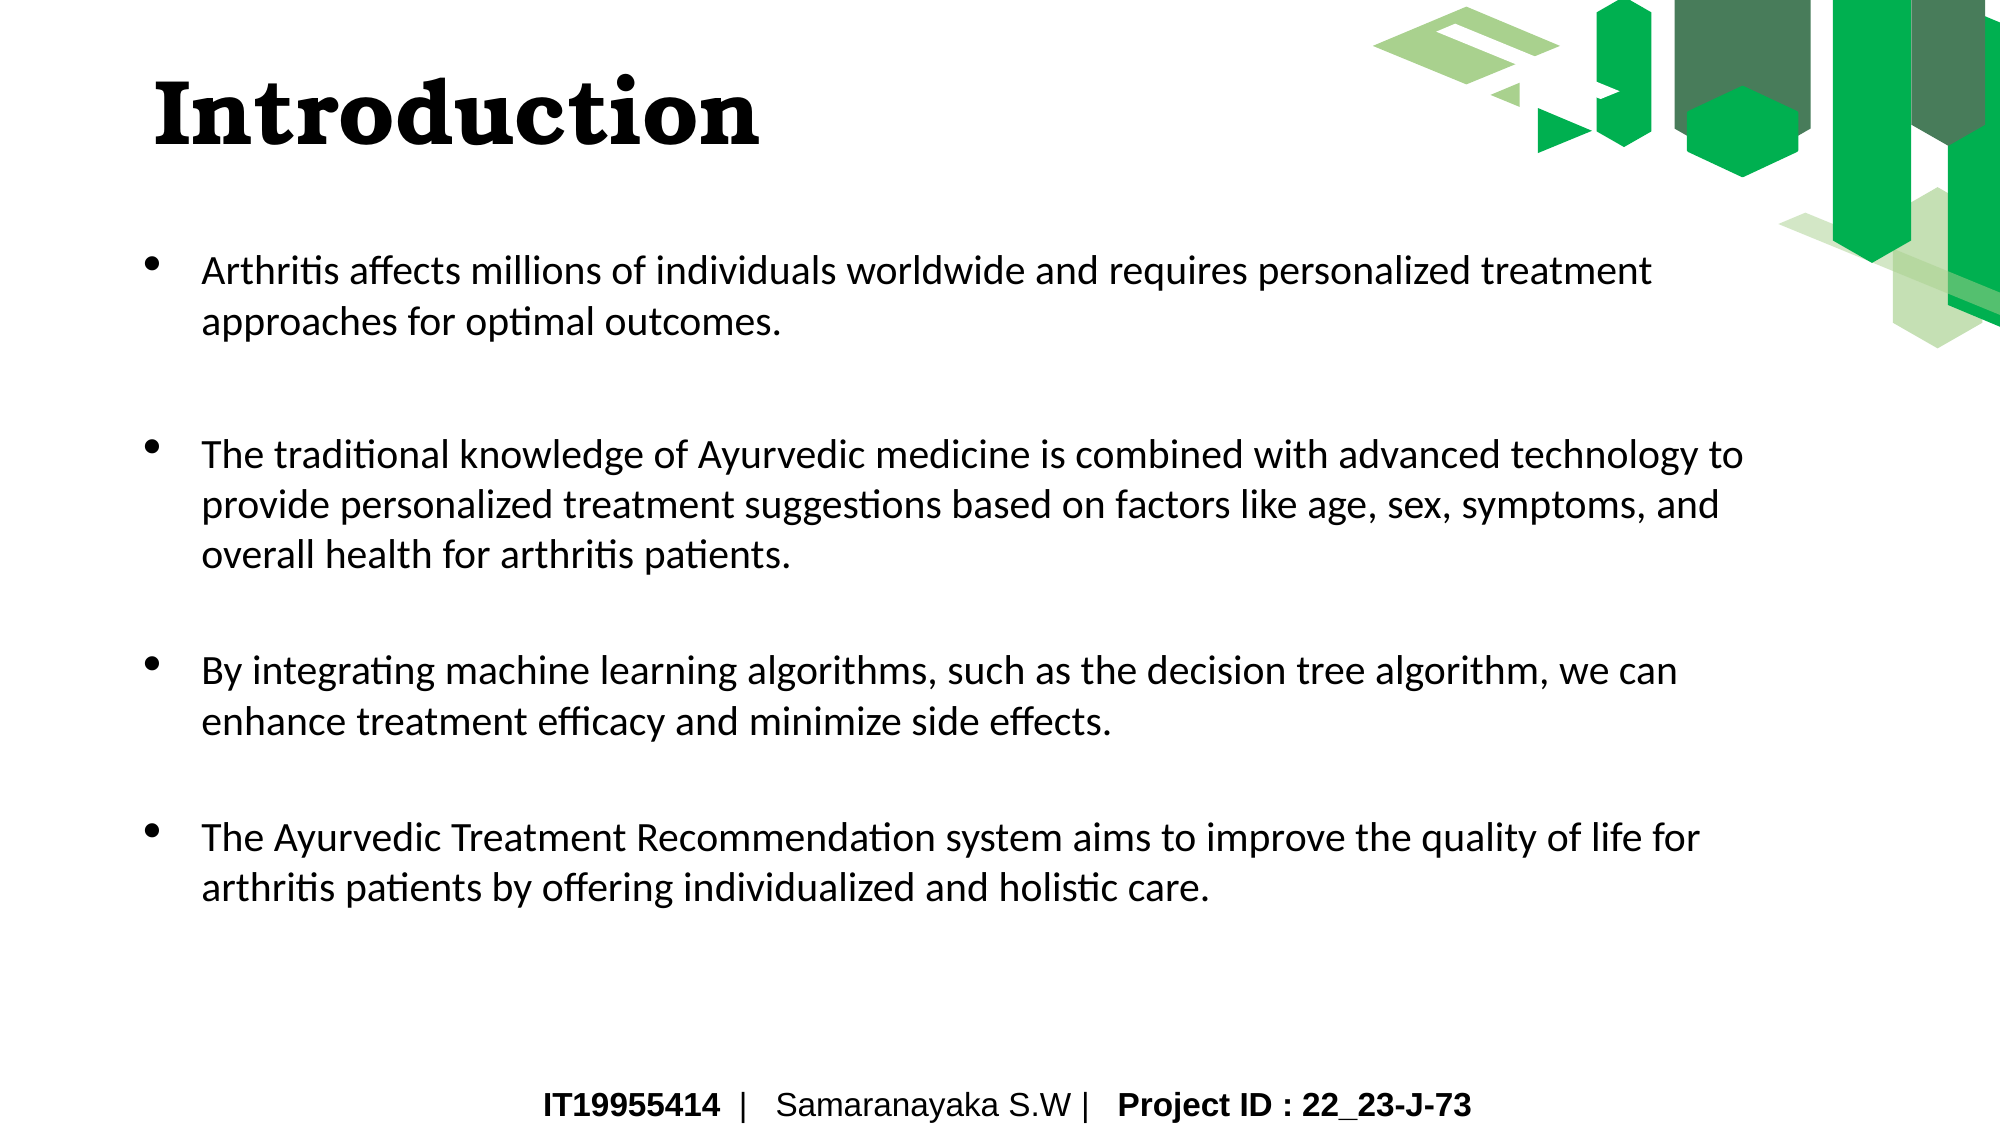

Introduction
Arthritis affects millions of individuals worldwide and requires personalized treatment approaches for optimal outcomes.

The traditional knowledge of Ayurvedic medicine is combined with advanced technology to provide personalized treatment suggestions based on factors like age, sex, symptoms, and overall health for arthritis patients.

By integrating machine learning algorithms, such as the decision tree algorithm, we can enhance treatment efficacy and minimize side effects.

The Ayurvedic Treatment Recommendation system aims to improve the quality of life for arthritis patients by offering individualized and holistic care.

IT19955414  |   Samaranayaka S.W |   Project ID : 22_23-J-73